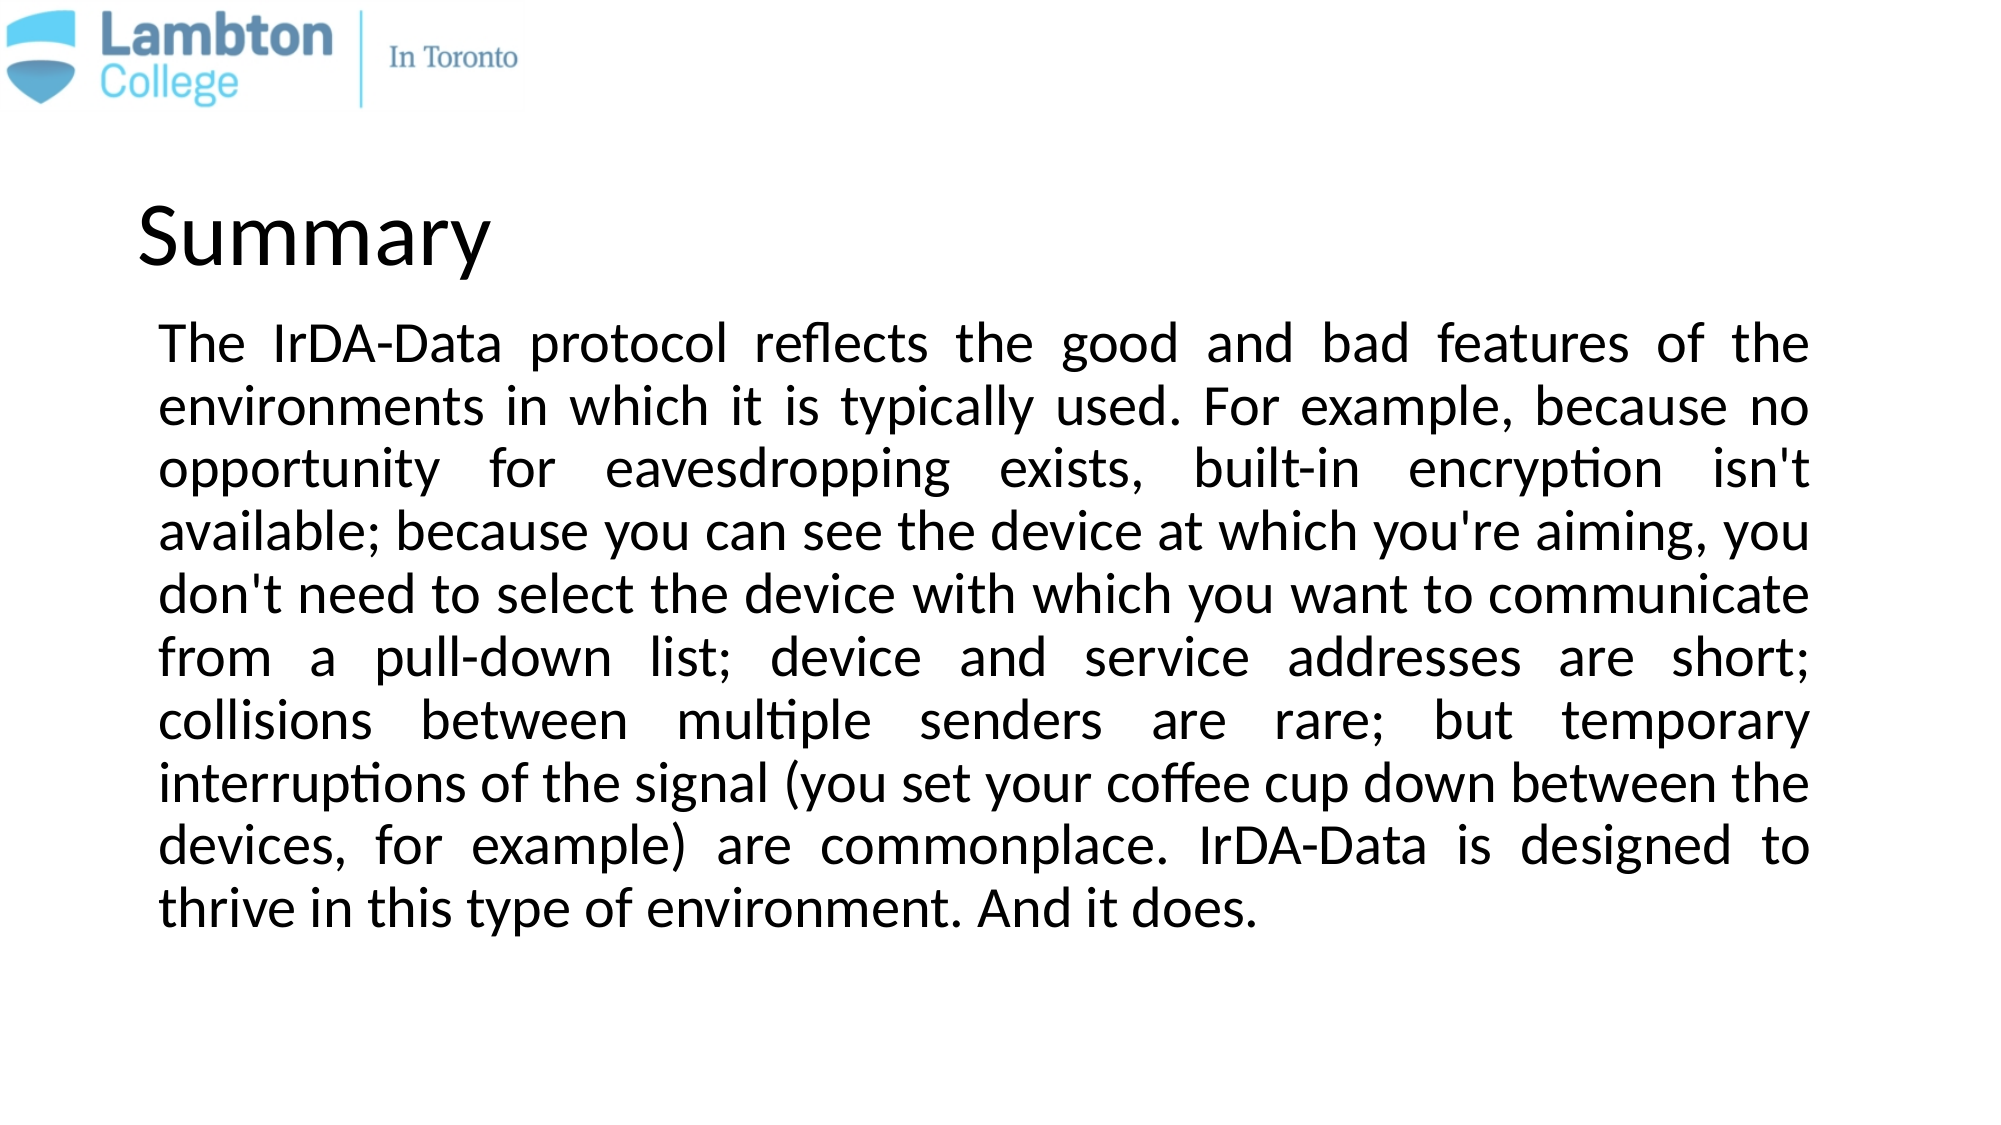

# Summary
The IrDA-Data protocol reflects the good and bad features of the environments in which it is typically used. For example, because no opportunity for eavesdropping exists, built-in encryption isn't available; because you can see the device at which you're aiming, you don't need to select the device with which you want to communicate from a pull-down list; device and service addresses are short; collisions between multiple senders are rare; but temporary interruptions of the signal (you set your coffee cup down between the devices, for example) are commonplace. IrDA-Data is designed to thrive in this type of environment. And it does.